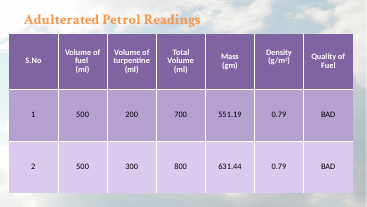

Adulterated Petrol Readings
| S.No | Volume of fuel (ml) | Volume of turpentine (ml) | Total Volume (ml) | Mass (gm) | Density (g/m3) | Quality of Fuel |
| --- | --- | --- | --- | --- | --- | --- |
| 1 | 500 | 200 | 700 | 551.19 | 0.79 | BAD |
| 2 | 500 | 300 | 800 | 631.44 | 0.79 | BAD |